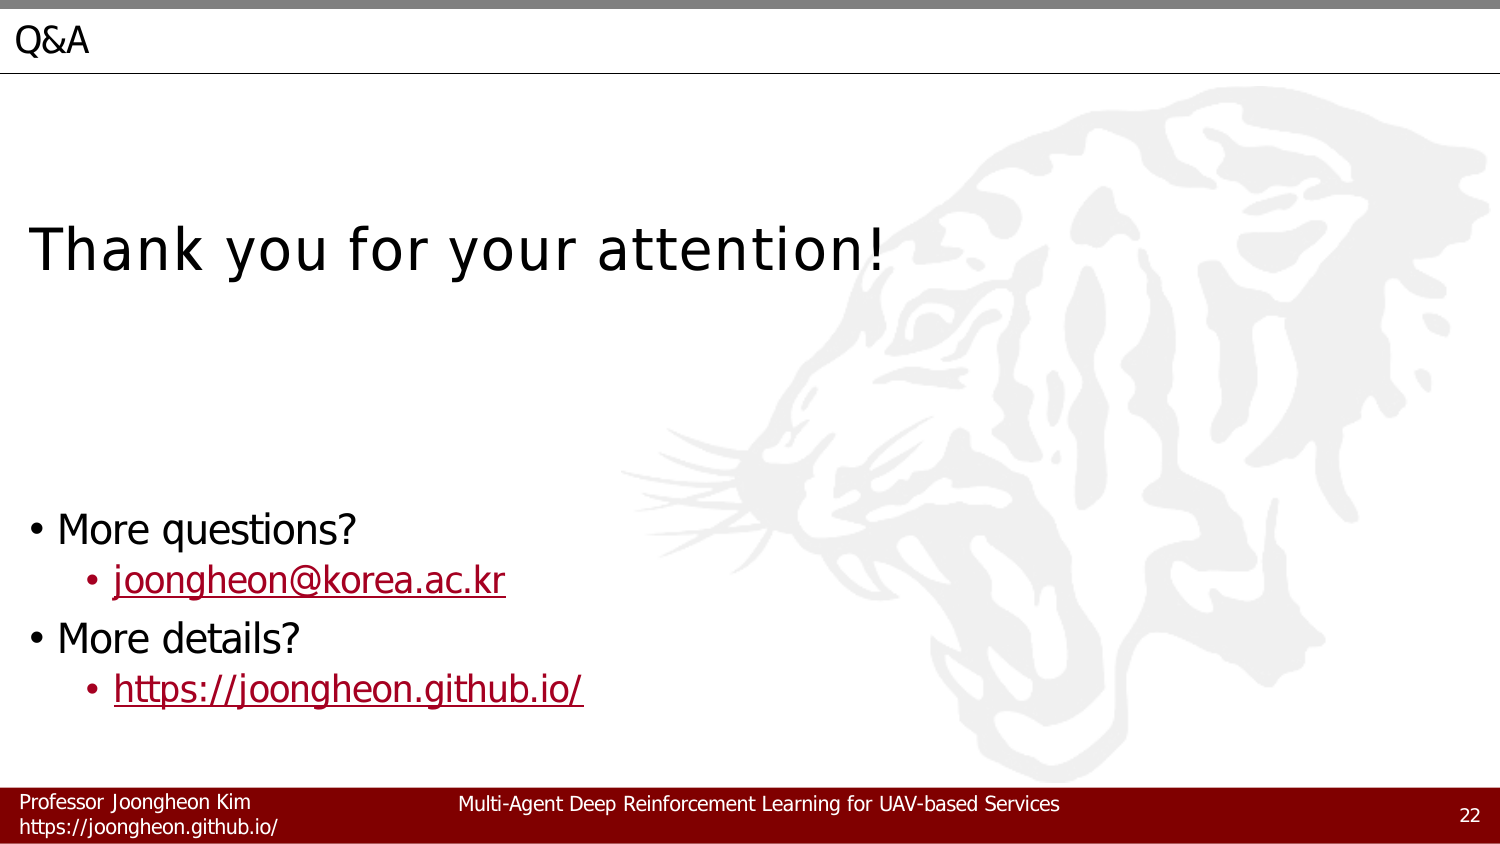

# Q&A

Thank you for your attention!

More questions?
joongheon@korea.ac.kr
More details?
https://joongheon.github.io/

22